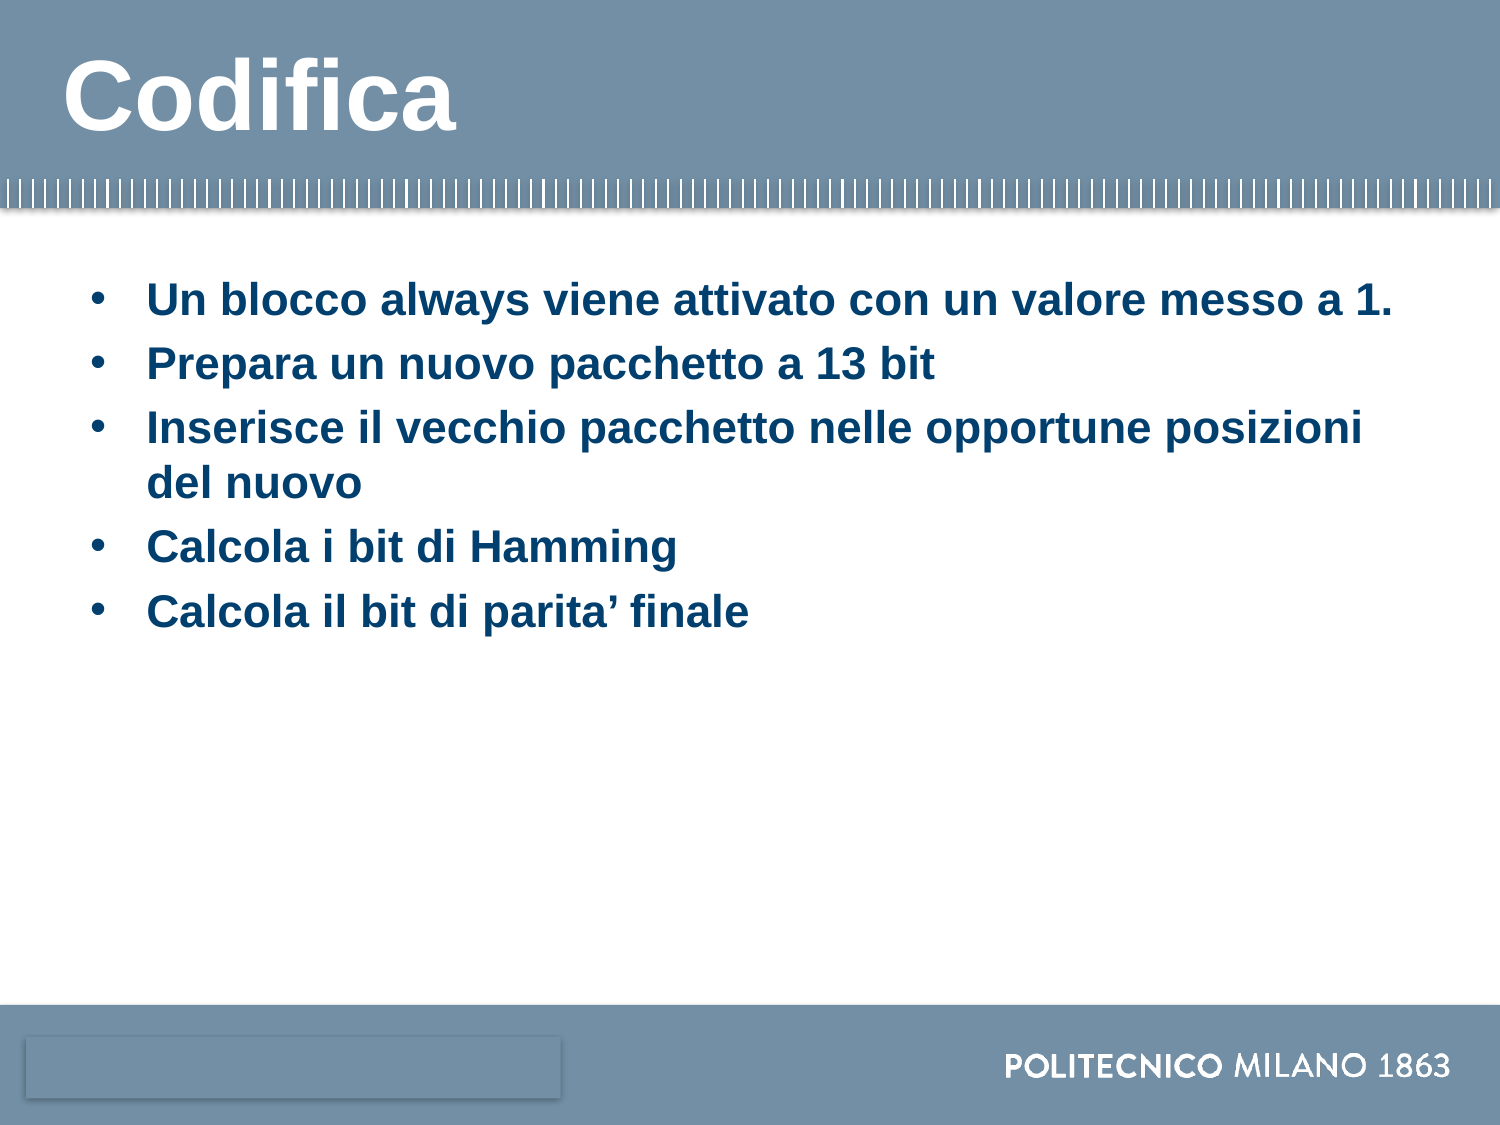

# Codifica
Un blocco always viene attivato con un valore messo a 1.
Prepara un nuovo pacchetto a 13 bit
Inserisce il vecchio pacchetto nelle opportune posizioni del nuovo
Calcola i bit di Hamming
Calcola il bit di parita’ finale